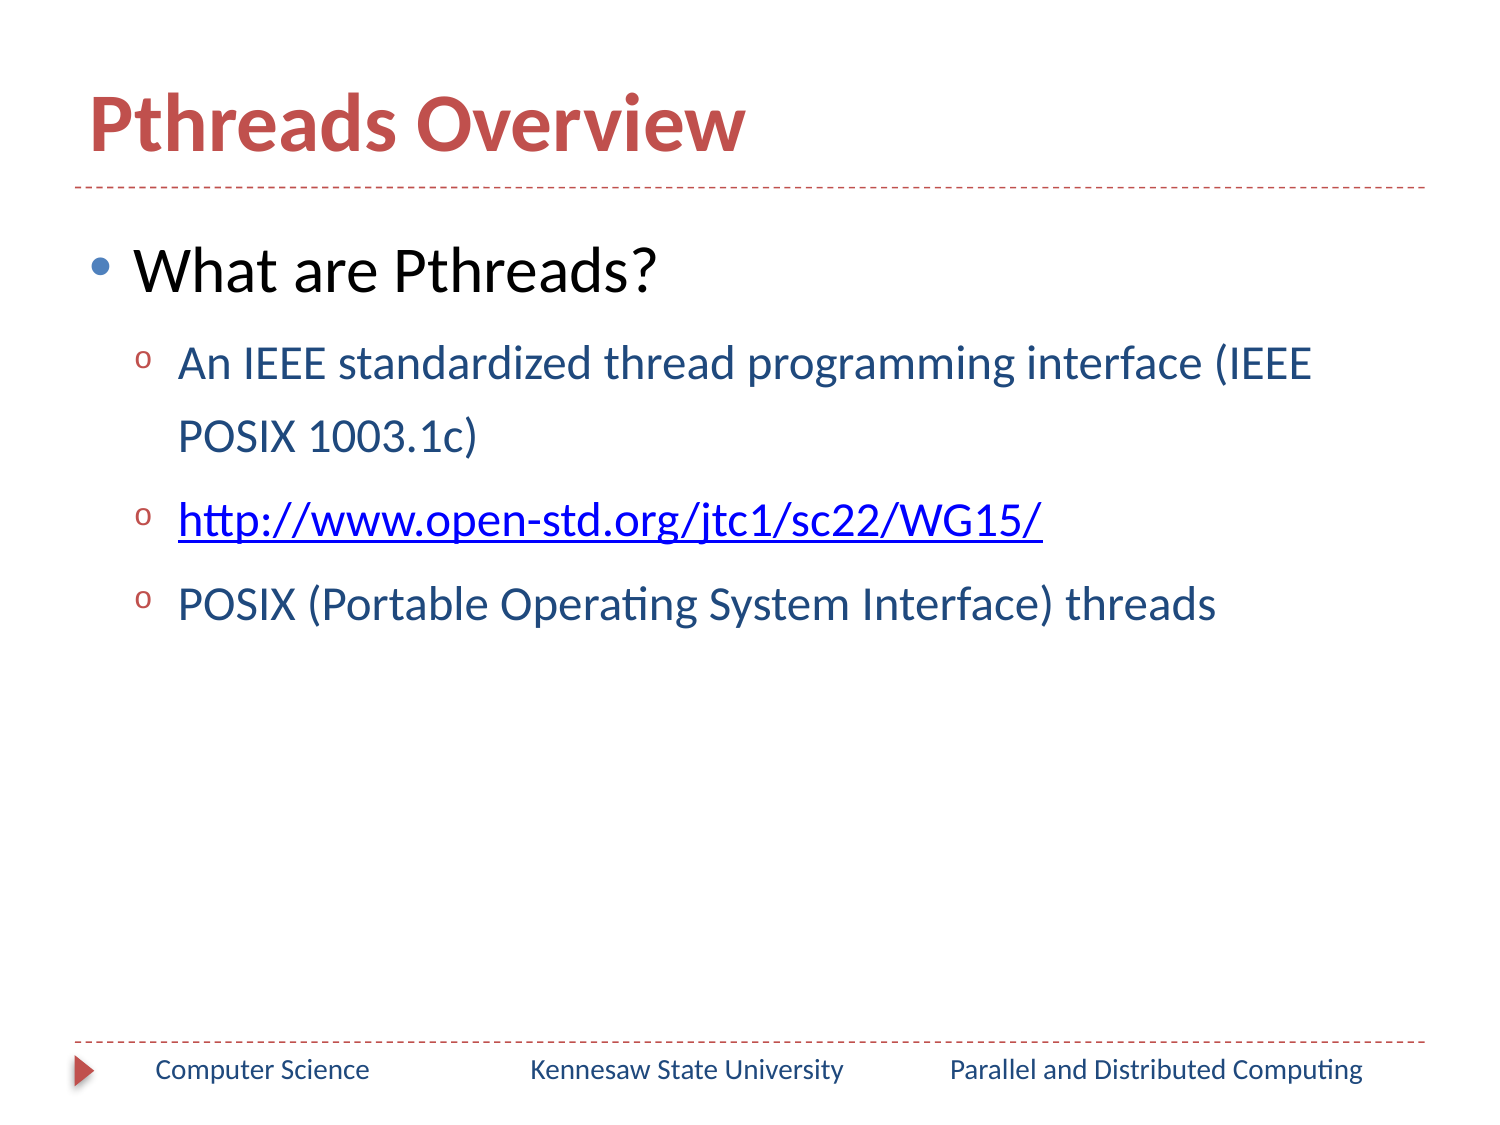

# Pthreads Overview
What are Pthreads?
An IEEE standardized thread programming interface (IEEE POSIX 1003.1c)
http://www.open-std.org/jtc1/sc22/WG15/
POSIX (Portable Operating System Interface) threads

Computer Science
Kennesaw State University
Parallel and Distributed Computing